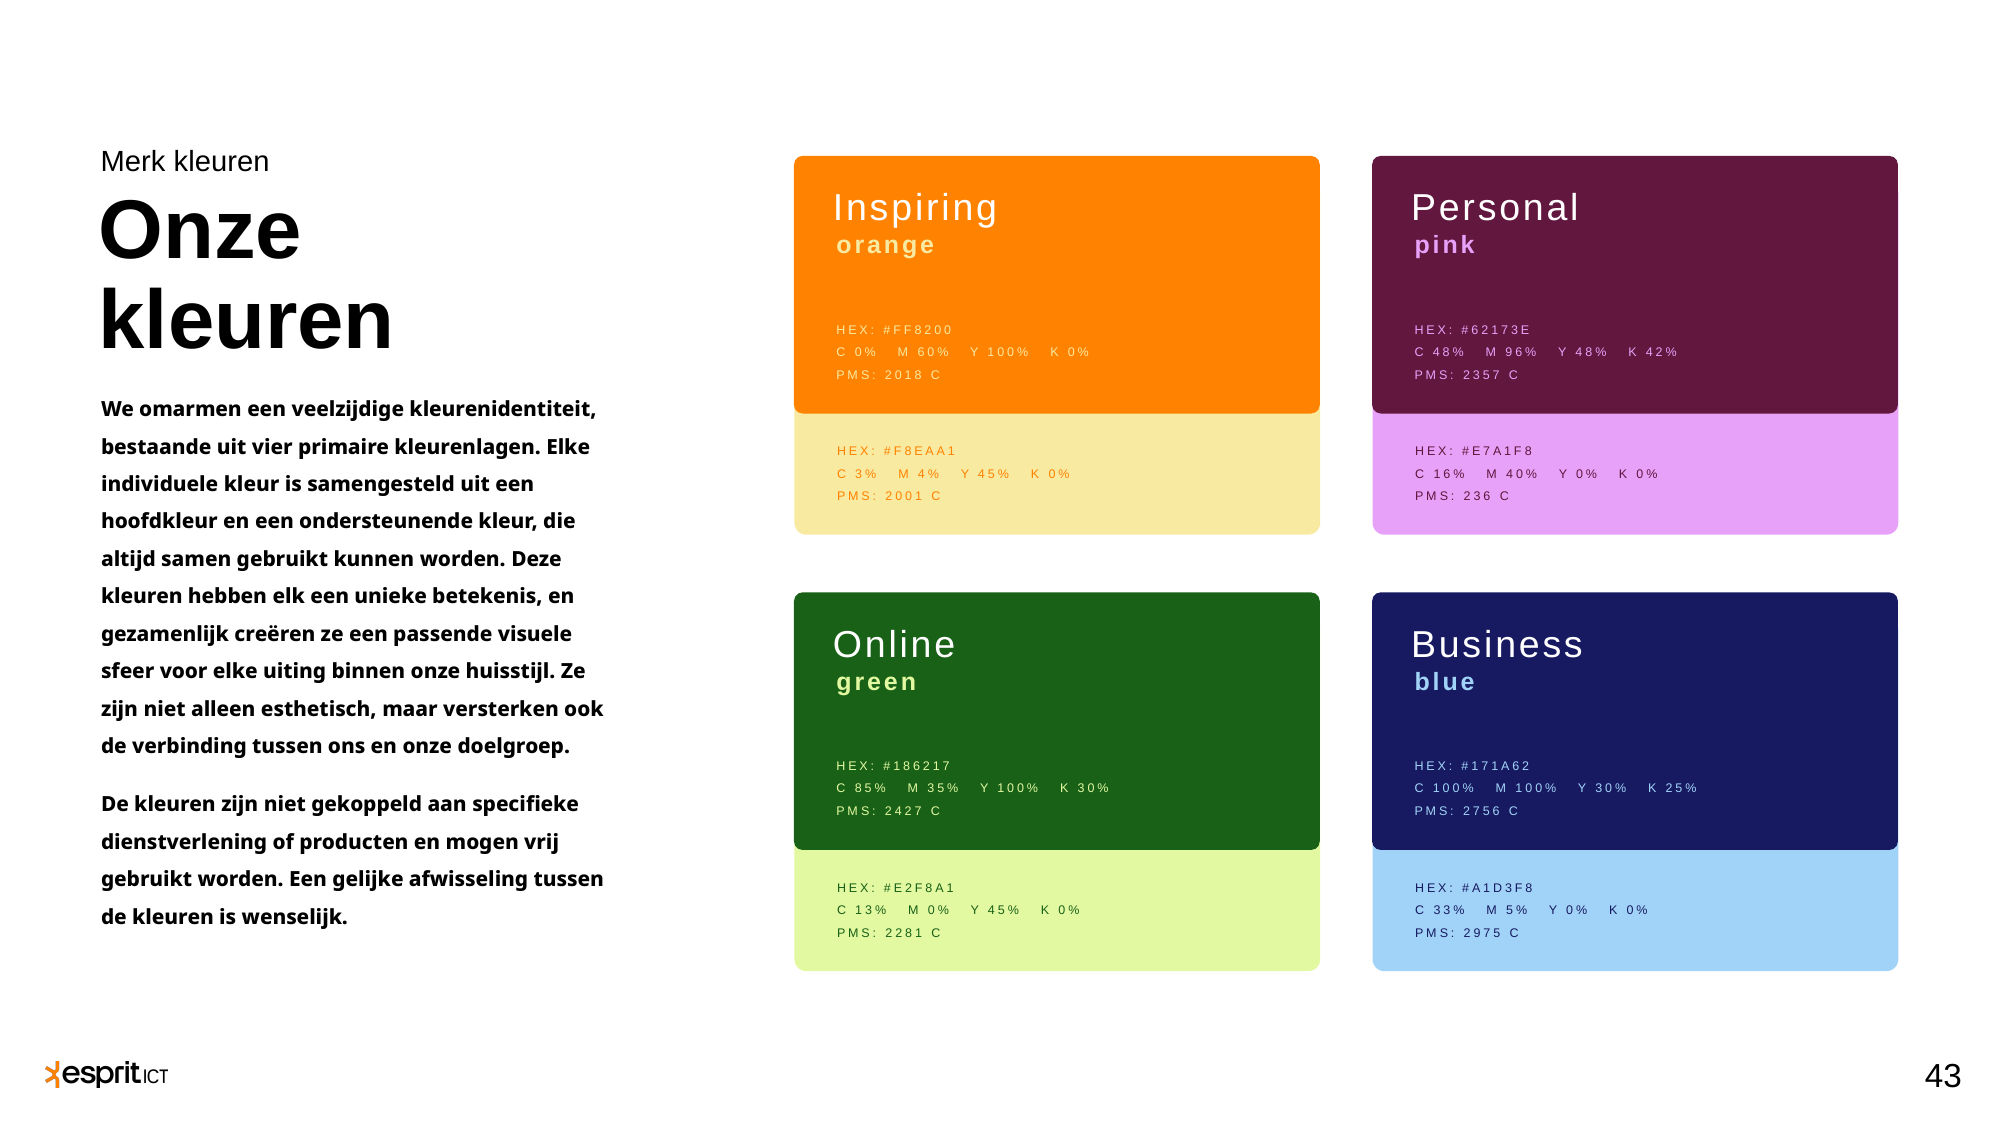

Merk kleuren

Inspiring
Personal
Onze kleuren

orange
pink
HEX: #FF8200
C 0%   M 60%   Y 100%   K 0%
PMS: 2018 C
HEX: #62173E
C 48%   M 96%   Y 48%   K 42%
PMS: 2357 C
We omarmen een veelzijdige kleurenidentiteit, bestaande uit vier primaire kleurenlagen. Elke individuele kleur is samengesteld uit een hoofdkleur en een ondersteunende kleur, die altijd samen gebruikt kunnen worden. Deze kleuren hebben elk een unieke betekenis, en gezamenlijk creëren ze een passende visuele sfeer voor elke uiting binnen onze huisstijl. Ze zijn niet alleen esthetisch, maar versterken ook de verbinding tussen ons en onze doelgroep.
De kleuren zijn niet gekoppeld aan specifieke dienstverlening of producten en mogen vrij gebruikt worden. Een gelijke afwisseling tussen de kleuren is wenselijk.
HEX: #F8EAA1
C 3%   M 4%   Y 45%   K 0%
PMS: 2001 C
HEX: #E7A1F8
C 16%   M 40%   Y 0%   K 0%
PMS: 236 C

Online
Business

green
blue
HEX: #186217
C 85%   M 35%   Y 100%   K 30%
PMS: 2427 C
HEX: #171A62
C 100%   M 100%   Y 30%   K 25%
PMS: 2756 C
HEX: #E2F8A1
C 13%   M 0%   Y 45%   K 0%
PMS: 2281 C
HEX: #A1D3F8
C 33%   M 5%   Y 0%   K 0%
PMS: 2975 C